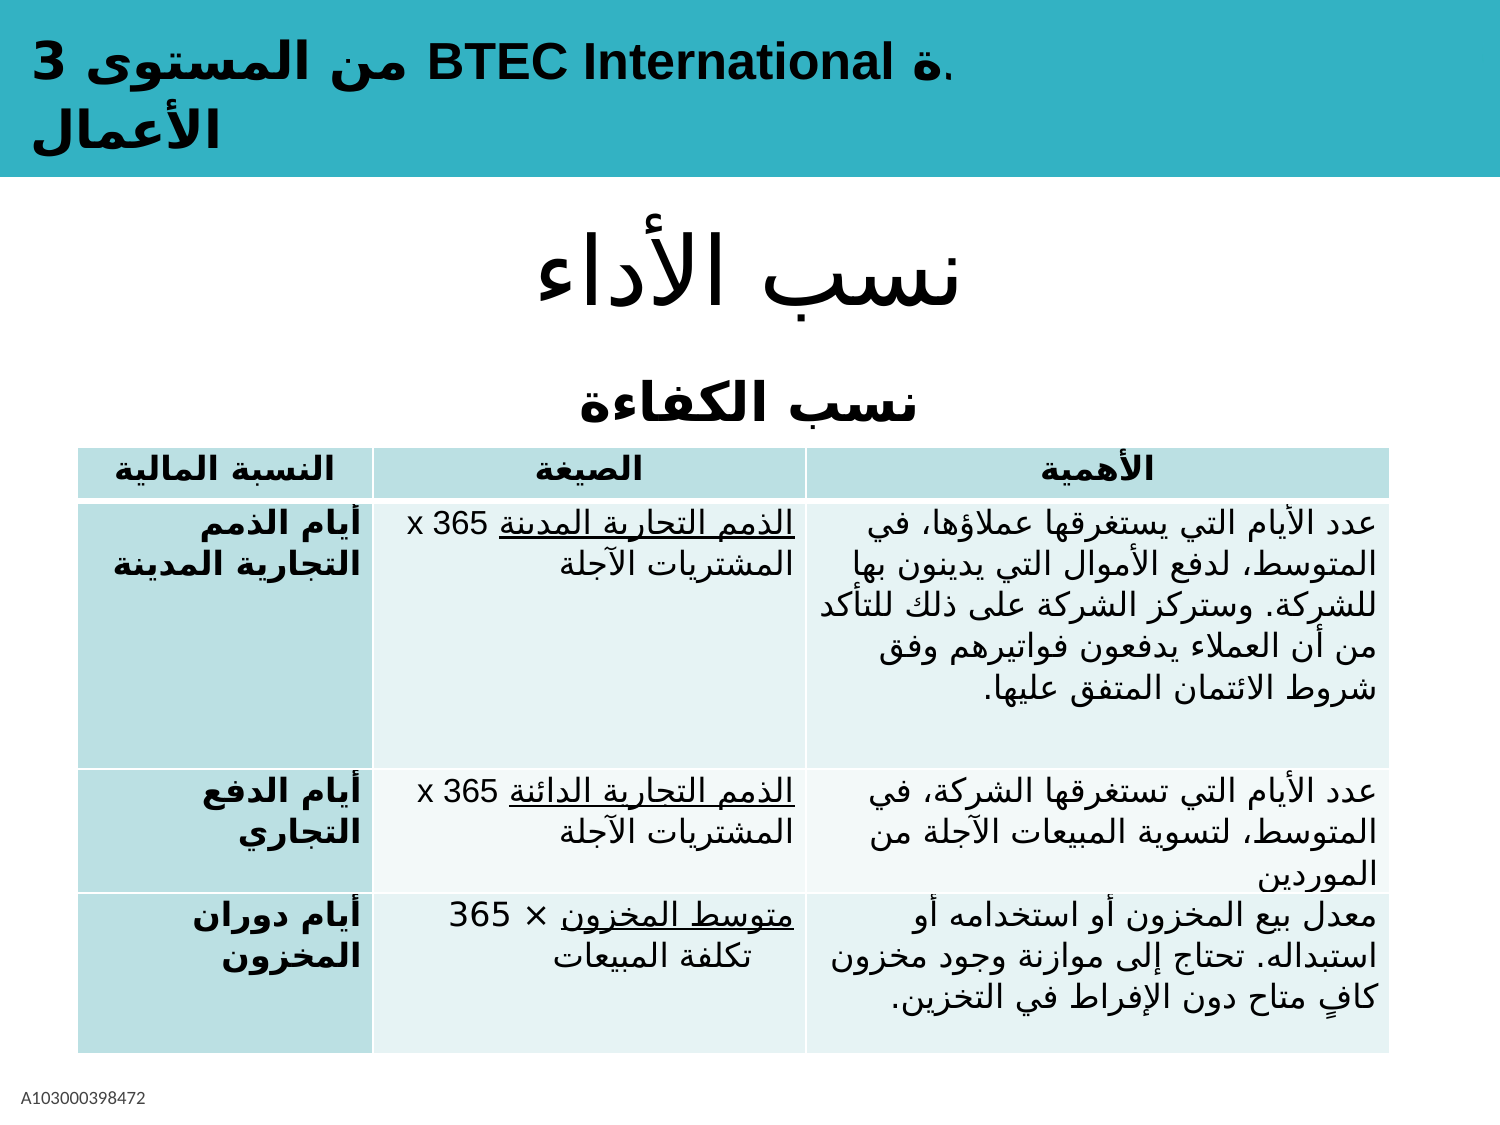

# نسب الأداء
نسب الكفاءة

| النسبة المالية | الصيغة | الأهمية |
| --- | --- | --- |
| أيام الذمم التجارية المدينة | الذمم التجارية المدينة x 365 المشتريات الآجلة | عدد الأيام التي يستغرقها عملاؤها، في المتوسط، لدفع الأموال التي يدينون بها للشركة. وستركز الشركة على ذلك للتأكد من أن العملاء يدفعون فواتيرهم وفق شروط الائتمان المتفق عليها. |
| أيام الدفع التجاري | الذمم التجارية الدائنة x 365 المشتريات الآجلة | عدد الأيام التي تستغرقها الشركة، في المتوسط، لتسوية المبيعات الآجلة من الموردين |
| أيام دوران المخزون | متوسط المخزون × 365 تكلفة المبيعات | معدل بيع المخزون أو استخدامه أو استبداله. تحتاج إلى موازنة وجود مخزون كافٍ متاح دون الإفراط في التخزين. |
A103000398472